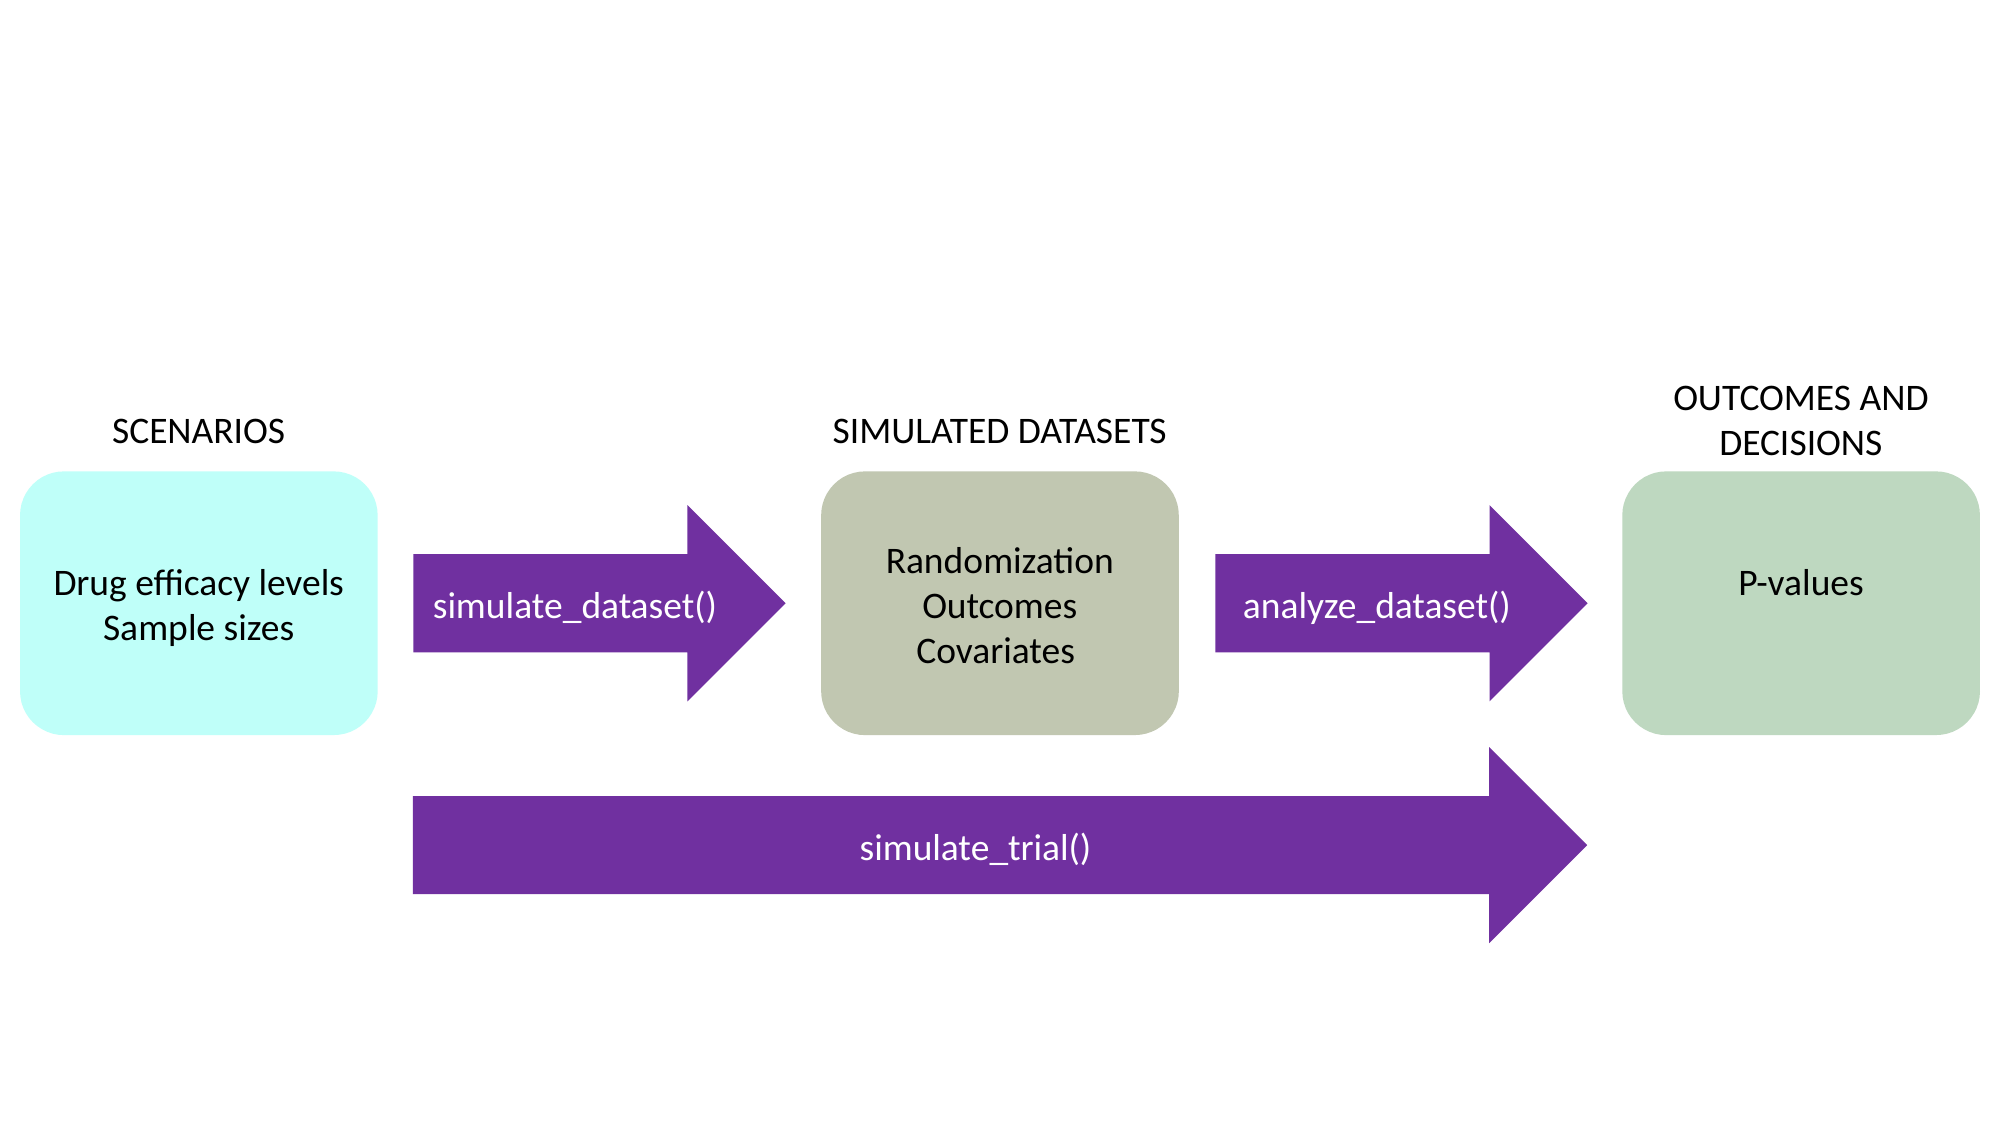

OUTCOMES AND
DECISIONS
SCENARIOS
SIMULATED DATASETS
Drug efficacy levels
Sample sizes
Randomization
Outcomes
Covariates
P-values

simulate_dataset()
analyze_dataset()
simulate_trial()